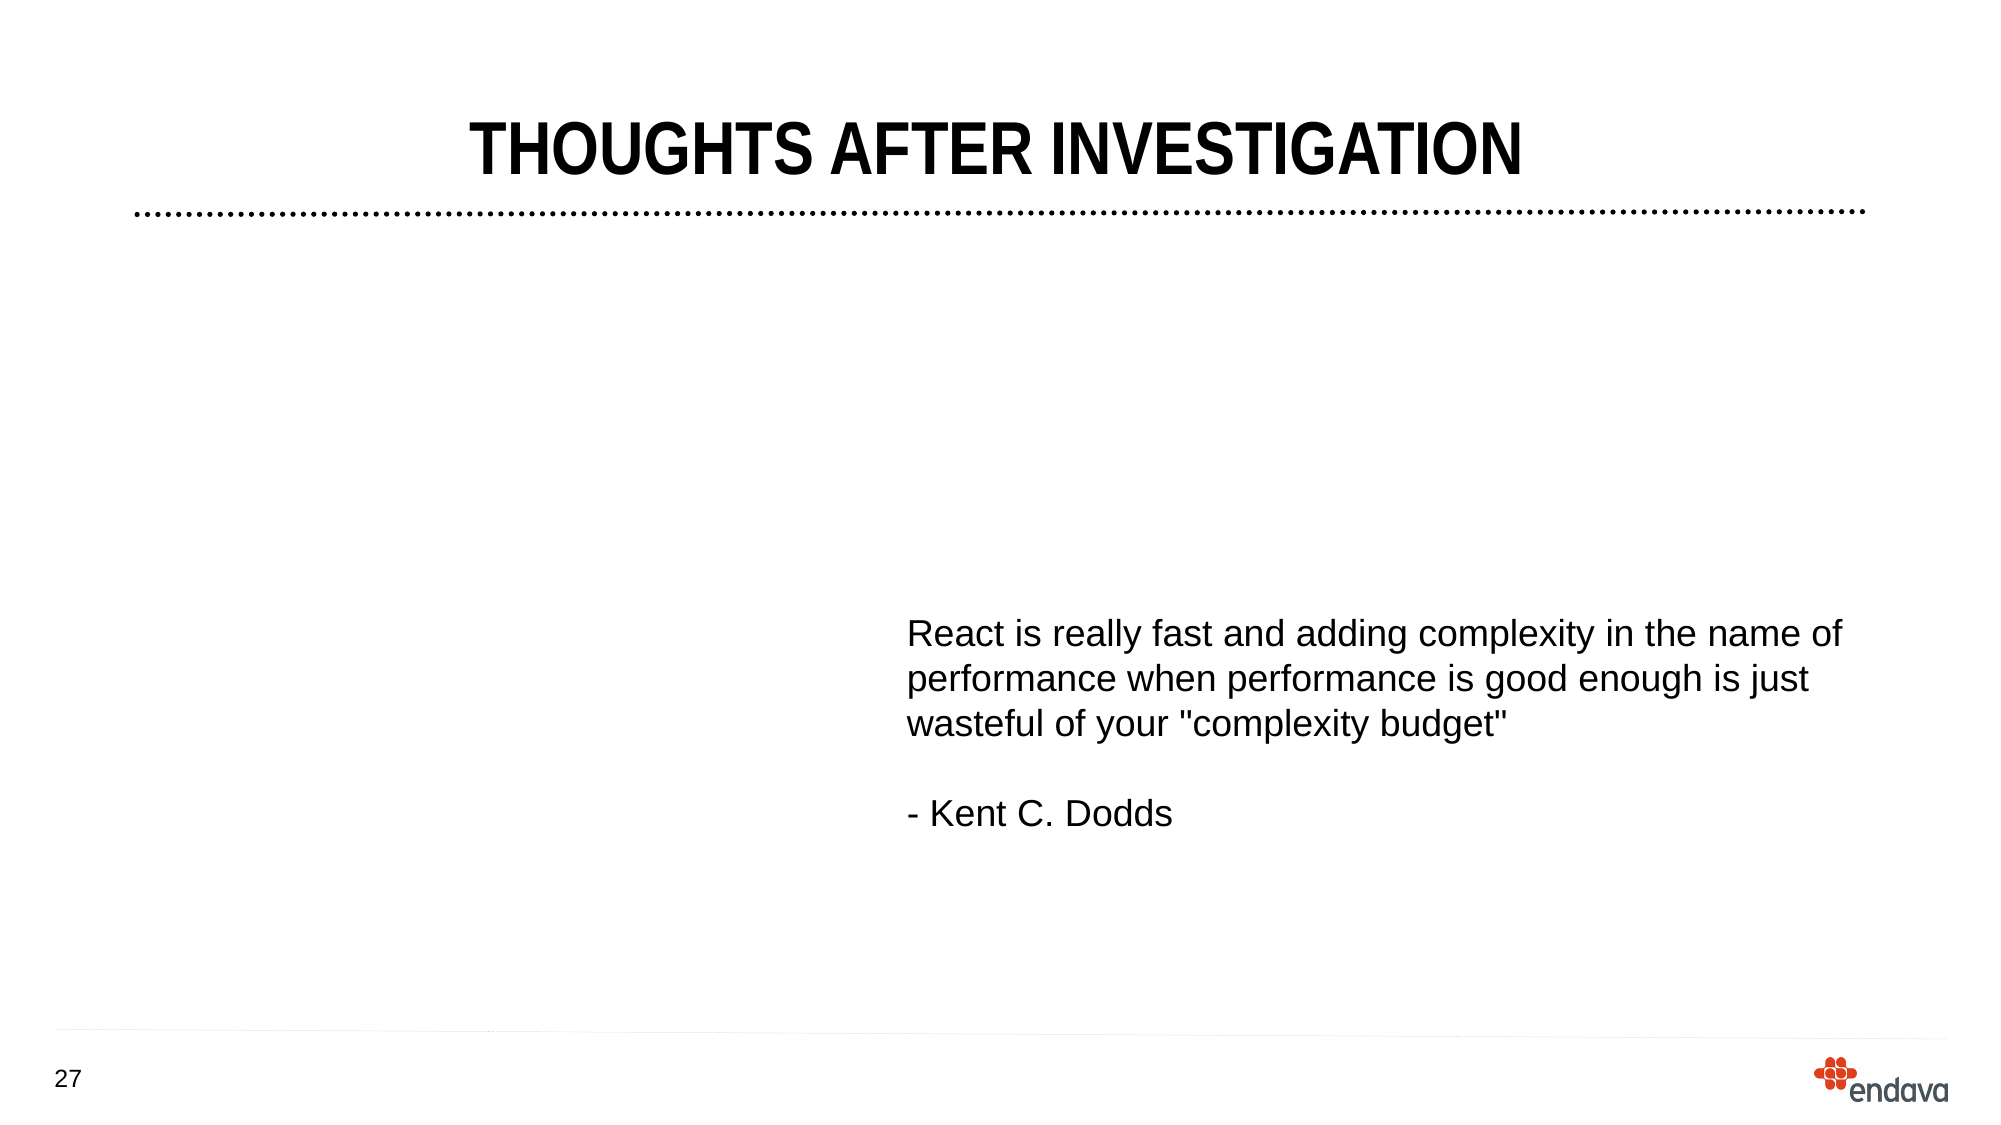

# Thoughts after investigation

React is really fast and adding complexity in the name of performance when performance is good enough is just wasteful of your "complexity budget"
- Kent C. Dodds